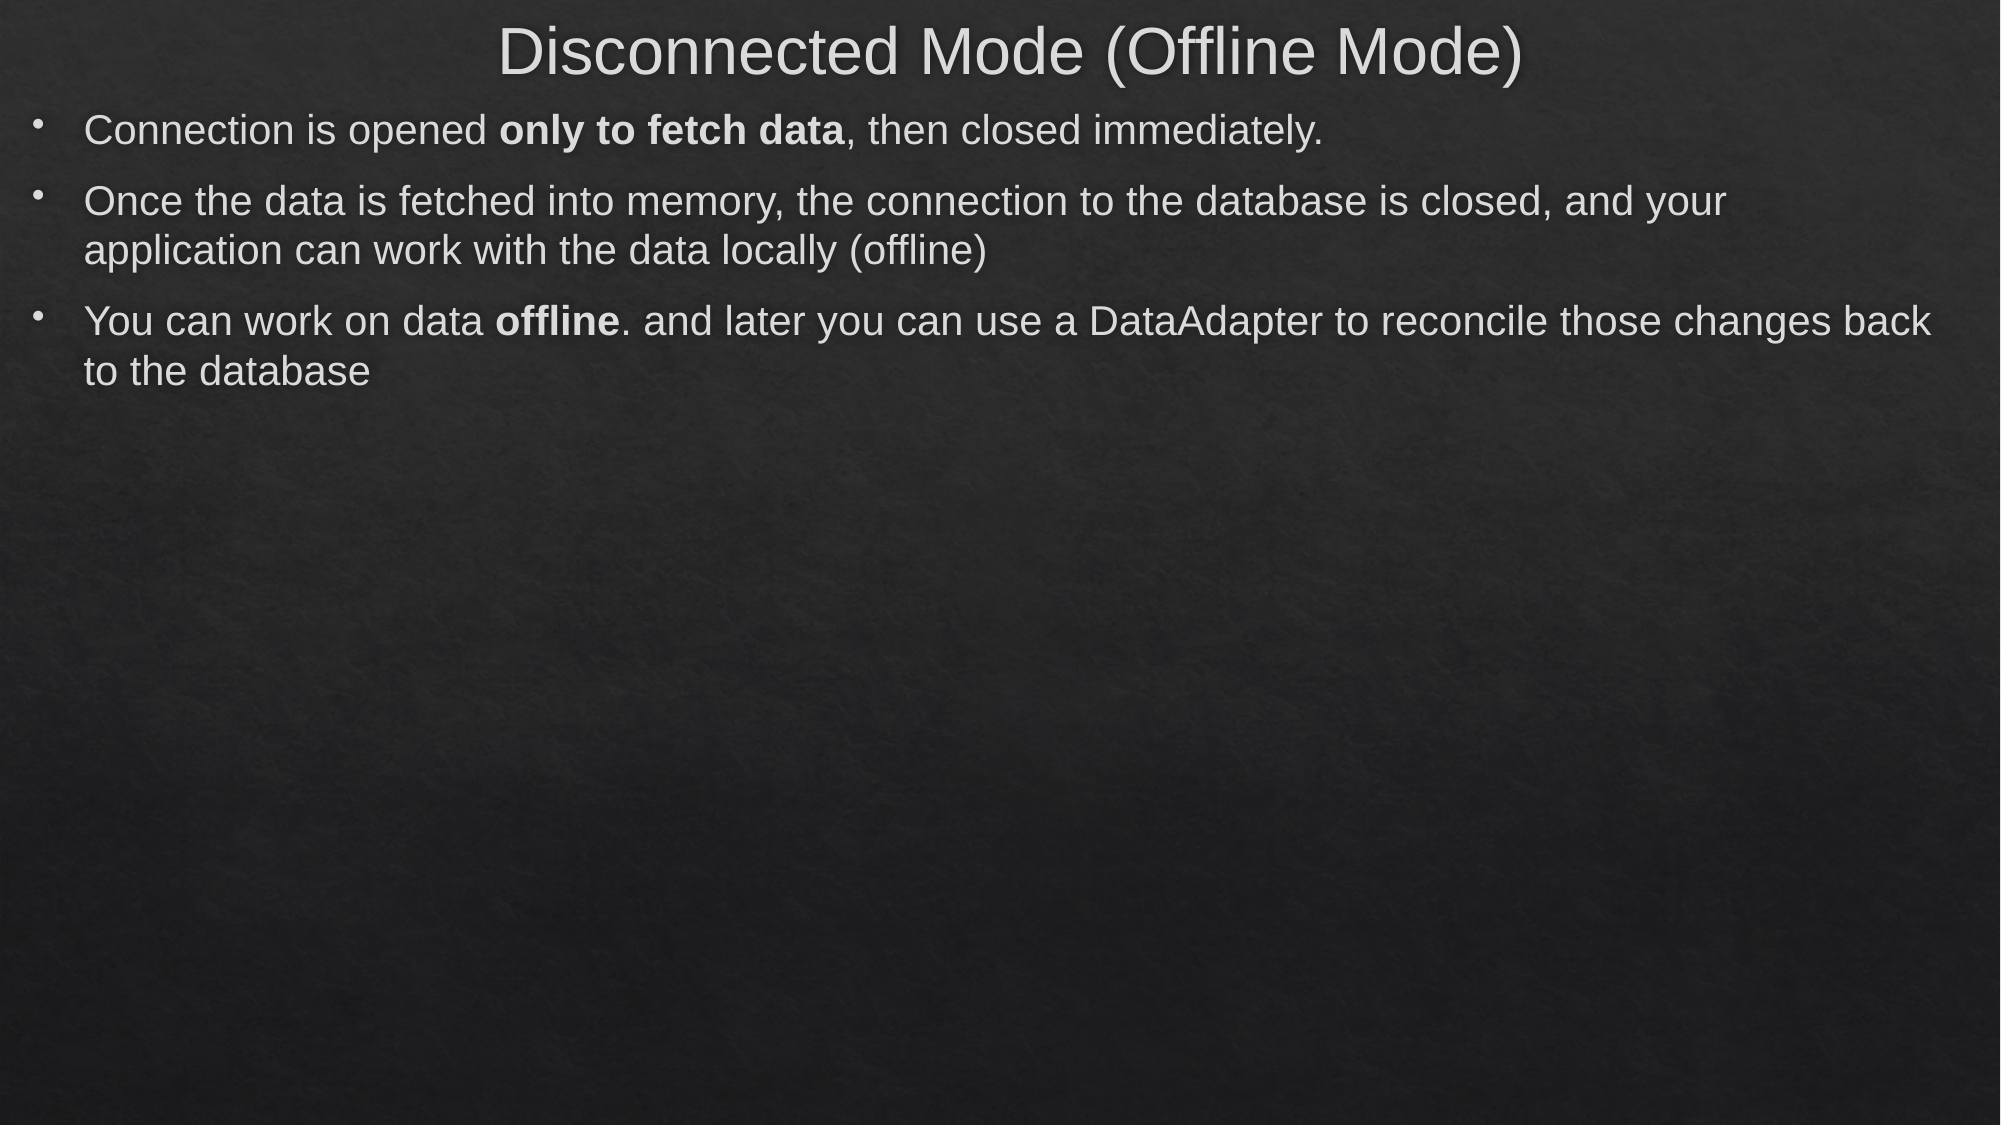

# Disconnected Mode (Offline Mode)
Connection is opened only to fetch data, then closed immediately.
Once the data is fetched into memory, the connection to the database is closed, and your application can work with the data locally (offline)
You can work on data offline. and later you can use a DataAdapter to reconcile those changes back to the database